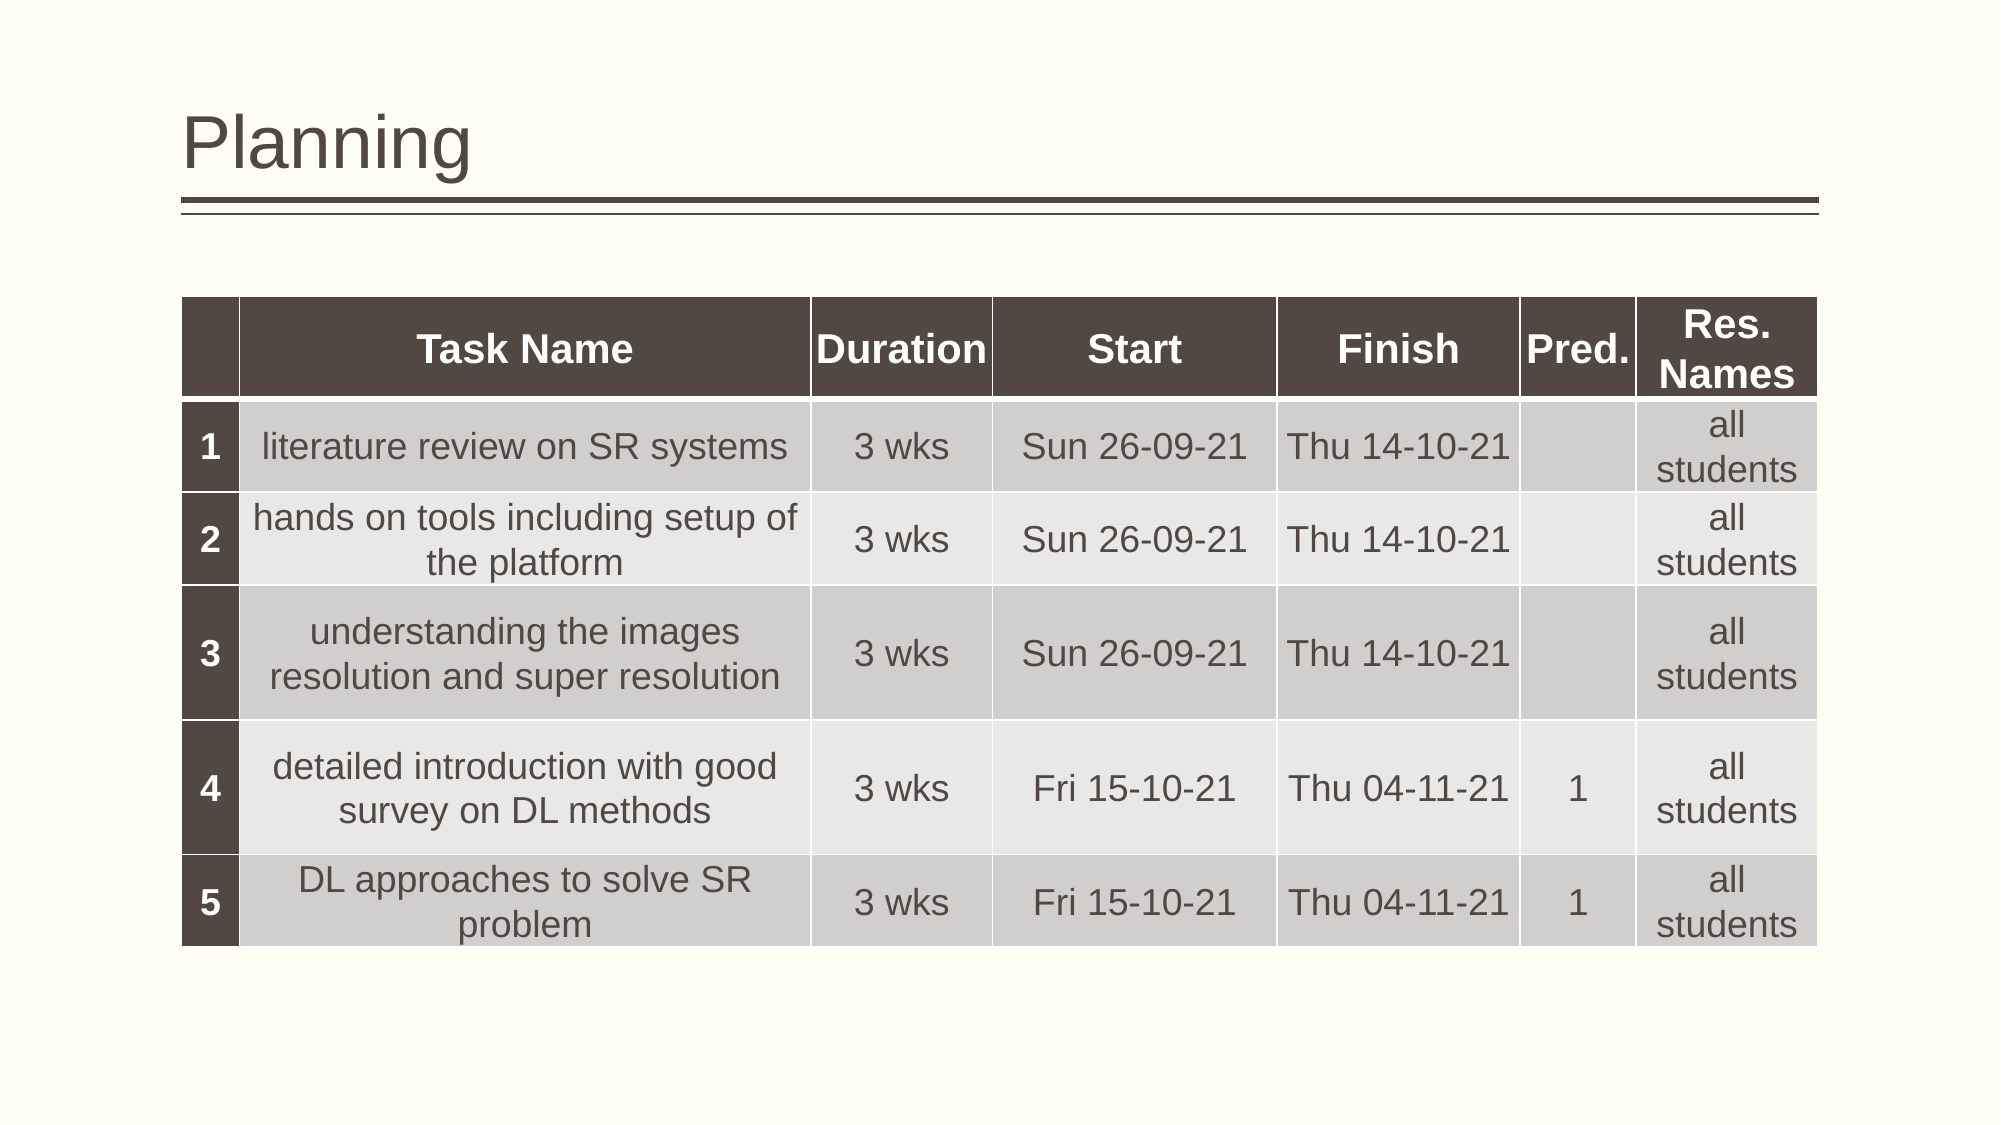

# Planning
|  | Task Name | Duration | Start | Finish | Pred. | Res. Names |
| --- | --- | --- | --- | --- | --- | --- |
| 1 | literature review on SR systems | 3 wks | Sun 26-09-21 | Thu 14-10-21 |  | all students |
| 2 | hands on tools including setup of the platform | 3 wks | Sun 26-09-21 | Thu 14-10-21 |  | all students |
| 3 | understanding the images resolution and super resolution | 3 wks | Sun 26-09-21 | Thu 14-10-21 |  | all students |
| 4 | detailed introduction with good survey on DL methods | 3 wks | Fri 15-10-21 | Thu 04-11-21 | 1 | all students |
| 5 | DL approaches to solve SR problem | 3 wks | Fri 15-10-21 | Thu 04-11-21 | 1 | all students |